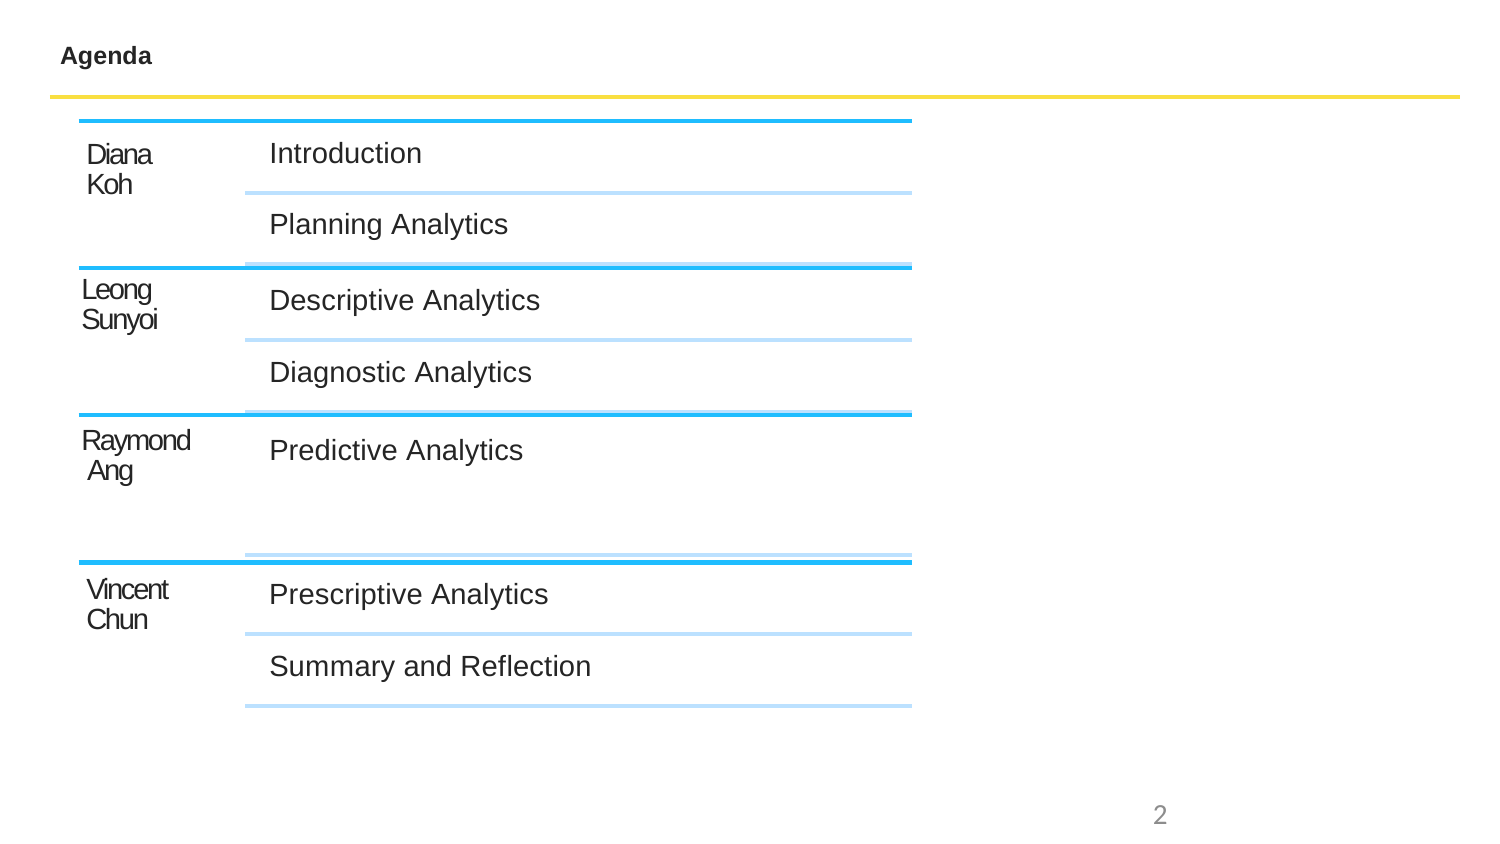

Agenda

Introduction
Diana Koh

Planning Analytics

Leong Sunyoi
Descriptive Analytics

Diagnostic Analytics

Raymond Ang
Predictive Analytics

Vincent Chun
Prescriptive Analytics

Summary and Reflection

2